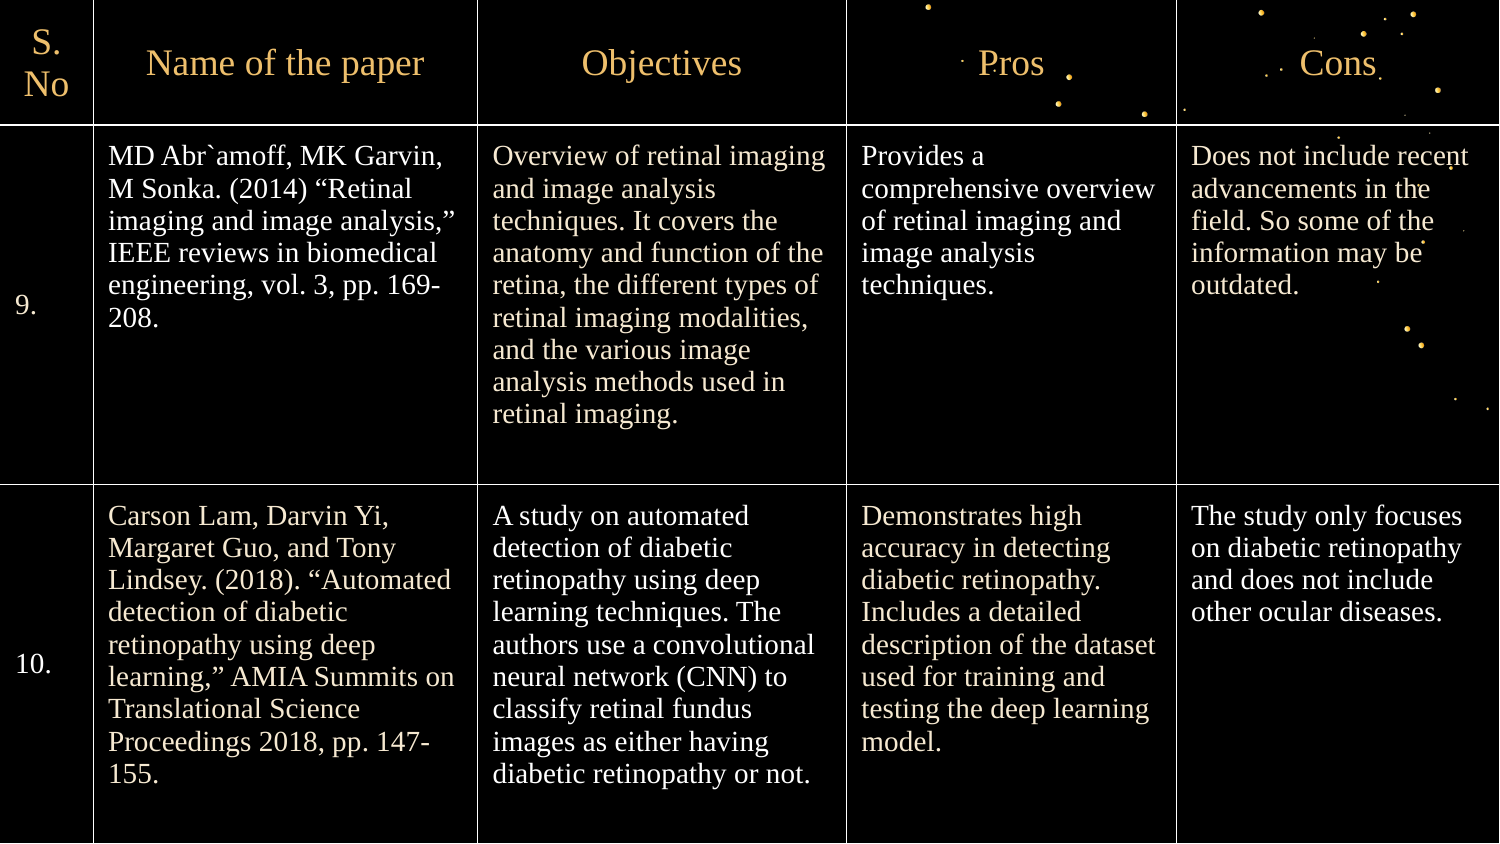

| S. No | Name of the paper | Objectives | Pros | Cons |
| --- | --- | --- | --- | --- |
| 9. | MD Abr`amoff, MK Garvin, M Sonka. (2014) “Retinal imaging and image analysis,” IEEE reviews in biomedical engineering, vol. 3, pp. 169-208. | Overview of retinal imaging and image analysis techniques. It covers the anatomy and function of the retina, the different types of retinal imaging modalities, and the various image analysis methods used in retinal imaging. | Provides a comprehensive overview of retinal imaging and image analysis techniques. | Does not include recent advancements in the field. So some of the information may be outdated. |
| 10. | Carson Lam, Darvin Yi, Margaret Guo, and Tony Lindsey. (2018). “Automated detection of diabetic retinopathy using deep learning,” AMIA Summits on Translational Science Proceedings 2018, pp. 147-155. | A study on automated detection of diabetic retinopathy using deep learning techniques. The authors use a convolutional neural network (CNN) to classify retinal fundus images as either having diabetic retinopathy or not. | Demonstrates high accuracy in detecting diabetic retinopathy. Includes a detailed description of the dataset used for training and testing the deep learning model. | The study only focuses on diabetic retinopathy and does not include other ocular diseases. |